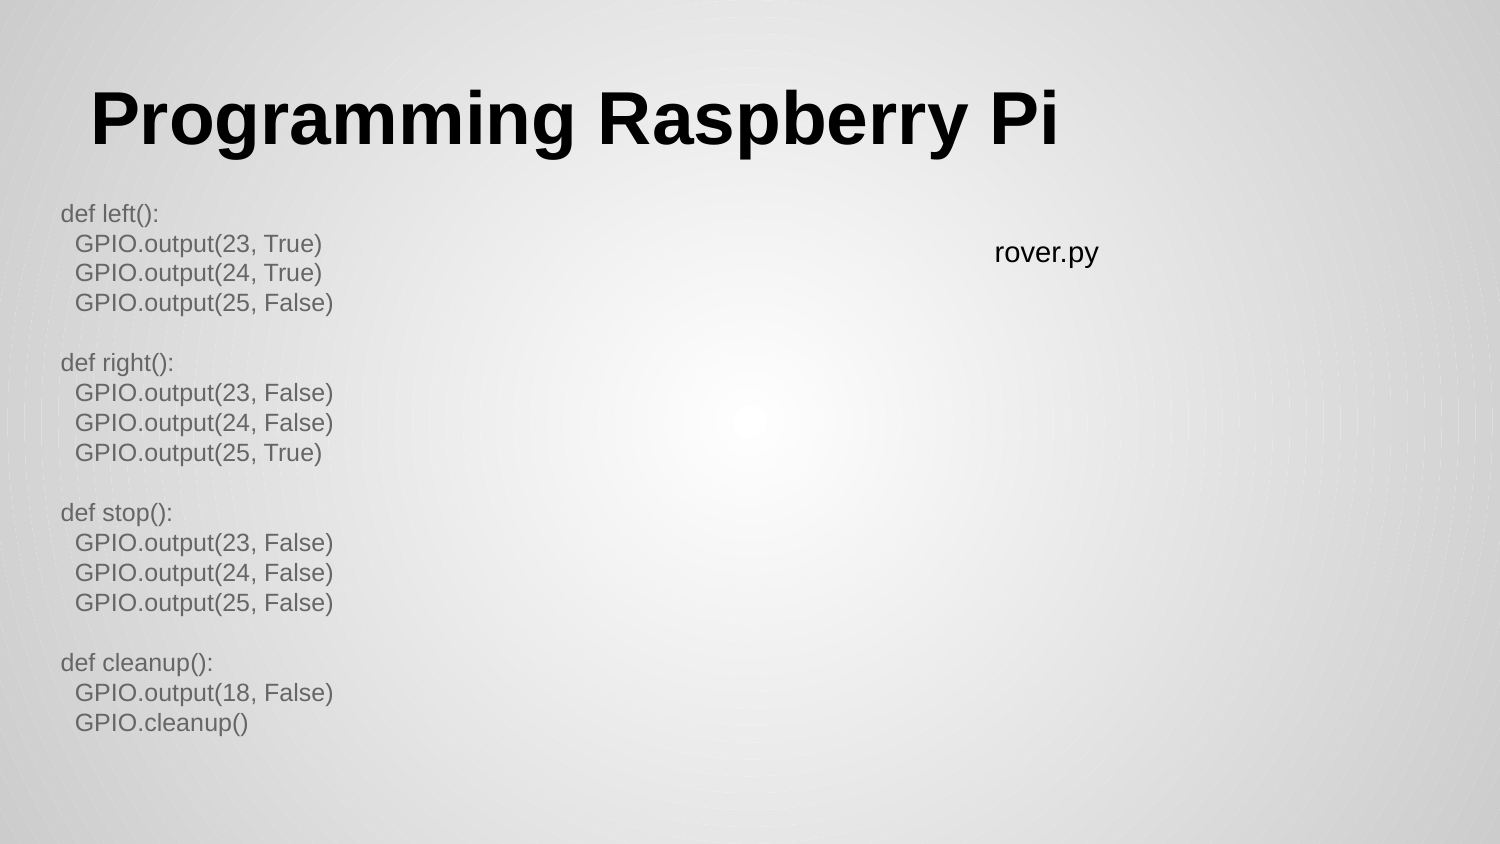

# Programming Raspberry Pi
def left():
  GPIO.output(23, True)
  GPIO.output(24, True)
  GPIO.output(25, False)

def right():
  GPIO.output(23, False)
  GPIO.output(24, False)
  GPIO.output(25, True)

def stop():
  GPIO.output(23, False)
  GPIO.output(24, False)
  GPIO.output(25, False)

def cleanup():
  GPIO.output(18, False)
  GPIO.cleanup()
rover.py